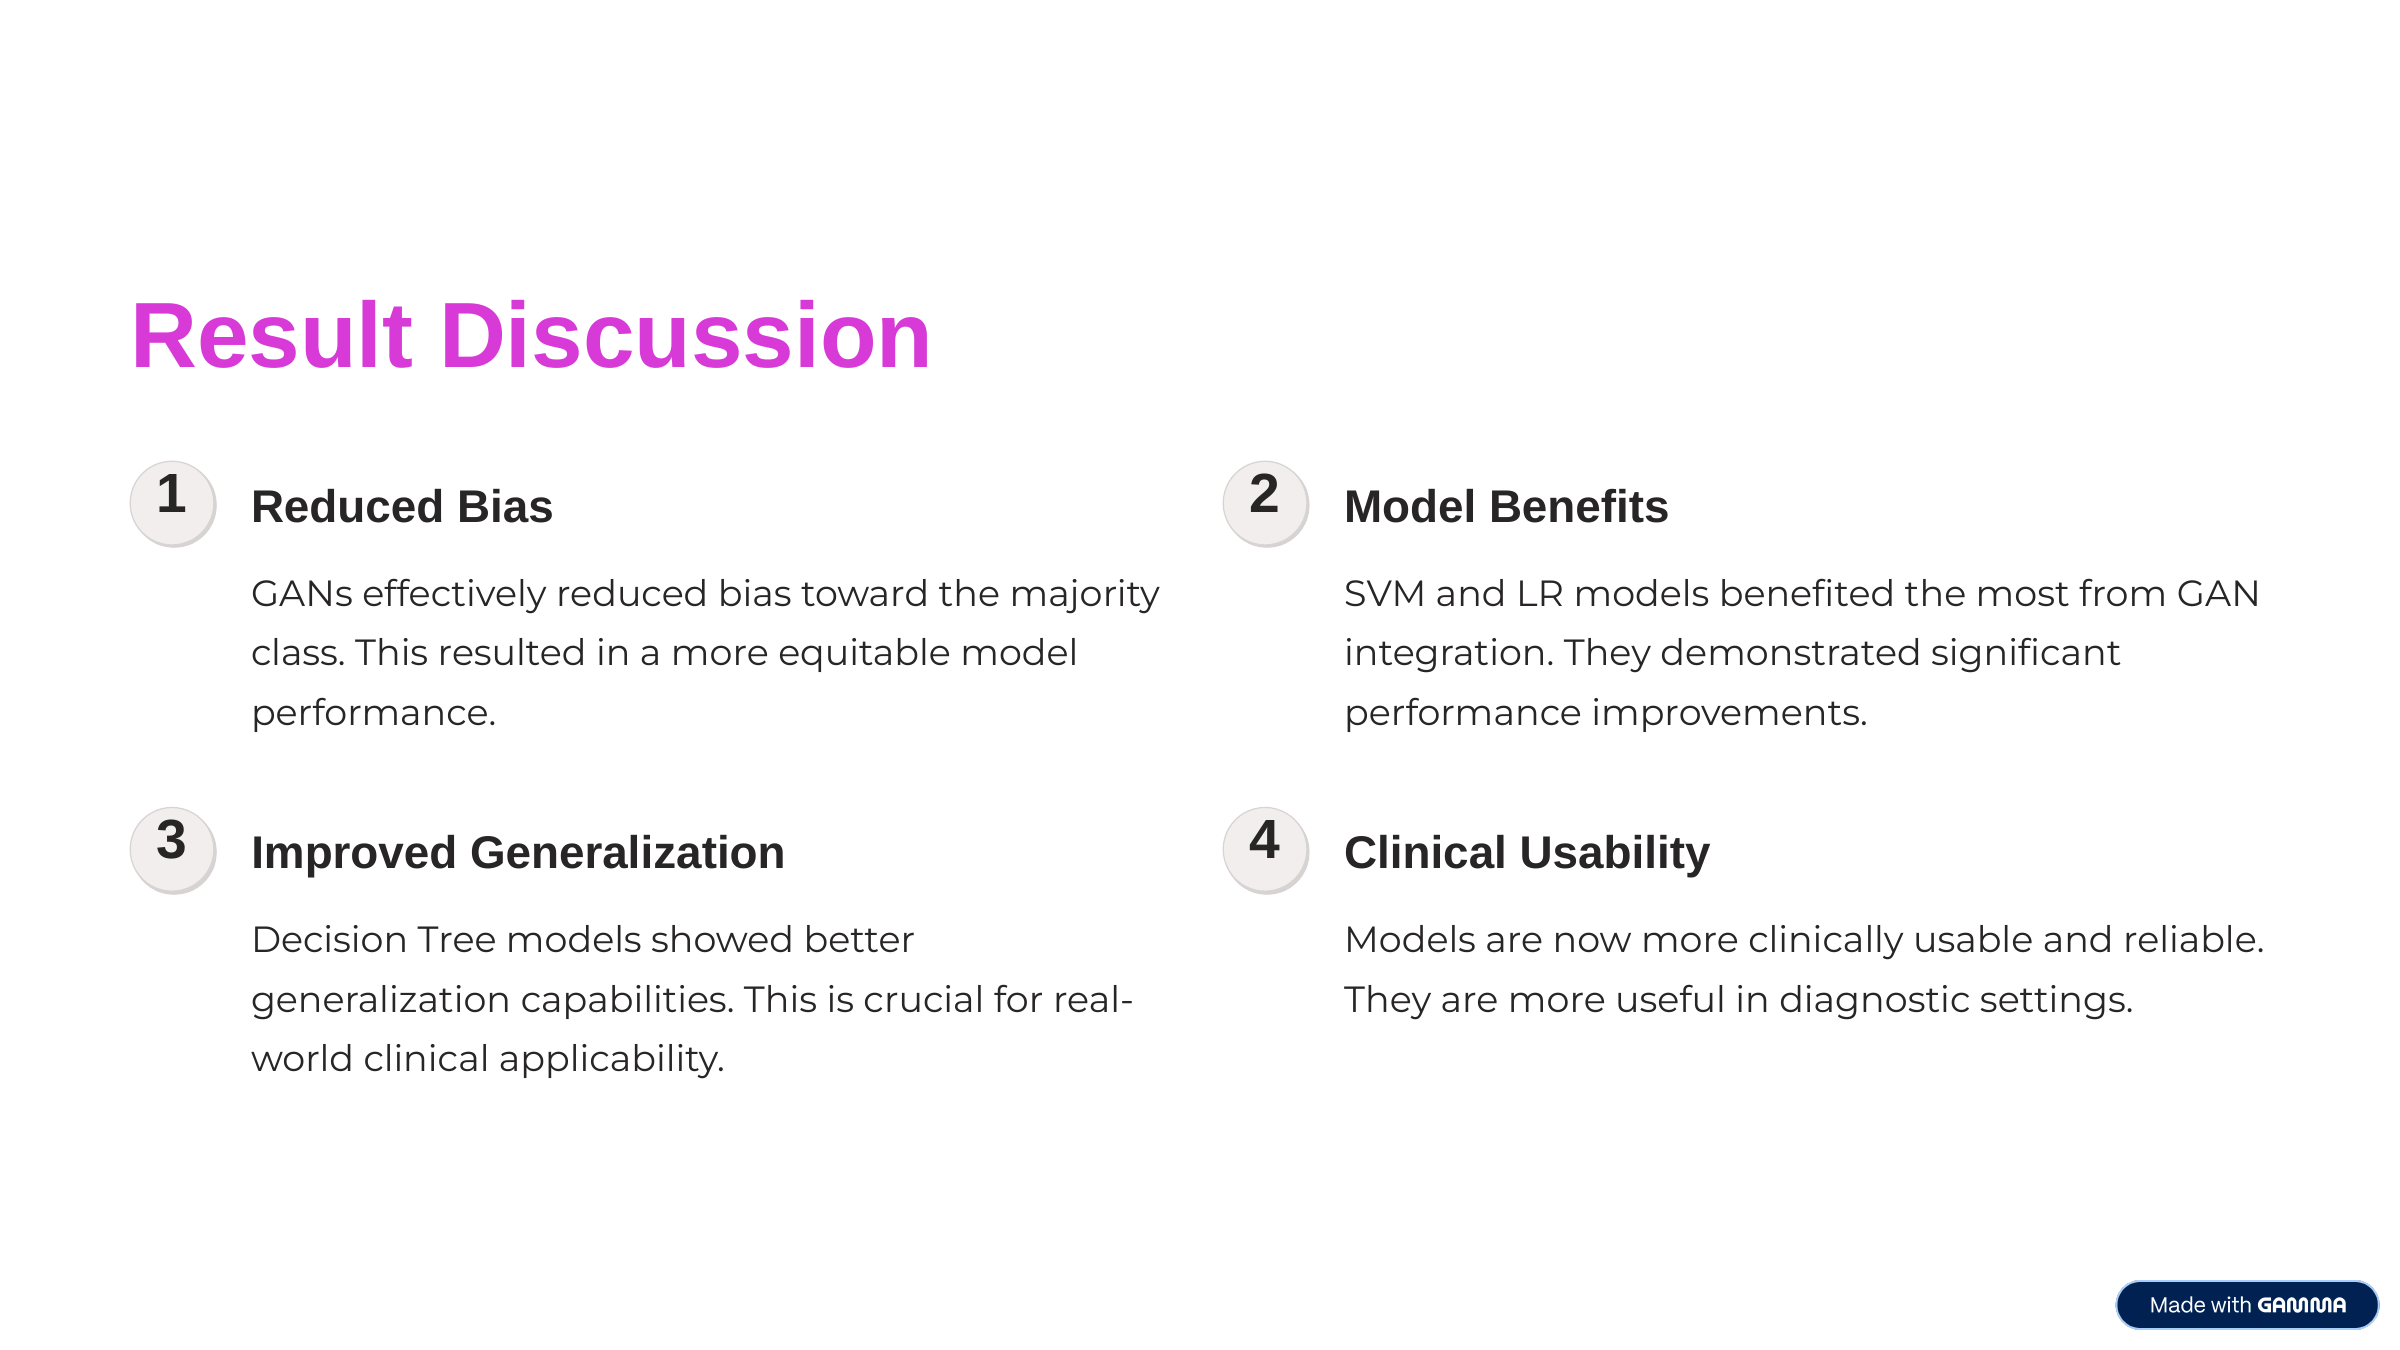

Result Discussion

1
2
Reduced Bias
Model Benefits
GANs effectively reduced bias toward the majority class. This resulted in a more equitable model performance.
SVM and LR models benefited the most from GAN integration. They demonstrated significant performance improvements.

3
4
Improved Generalization
Clinical Usability
Decision Tree models showed better generalization capabilities. This is crucial for real-world clinical applicability.
Models are now more clinically usable and reliable. They are more useful in diagnostic settings.